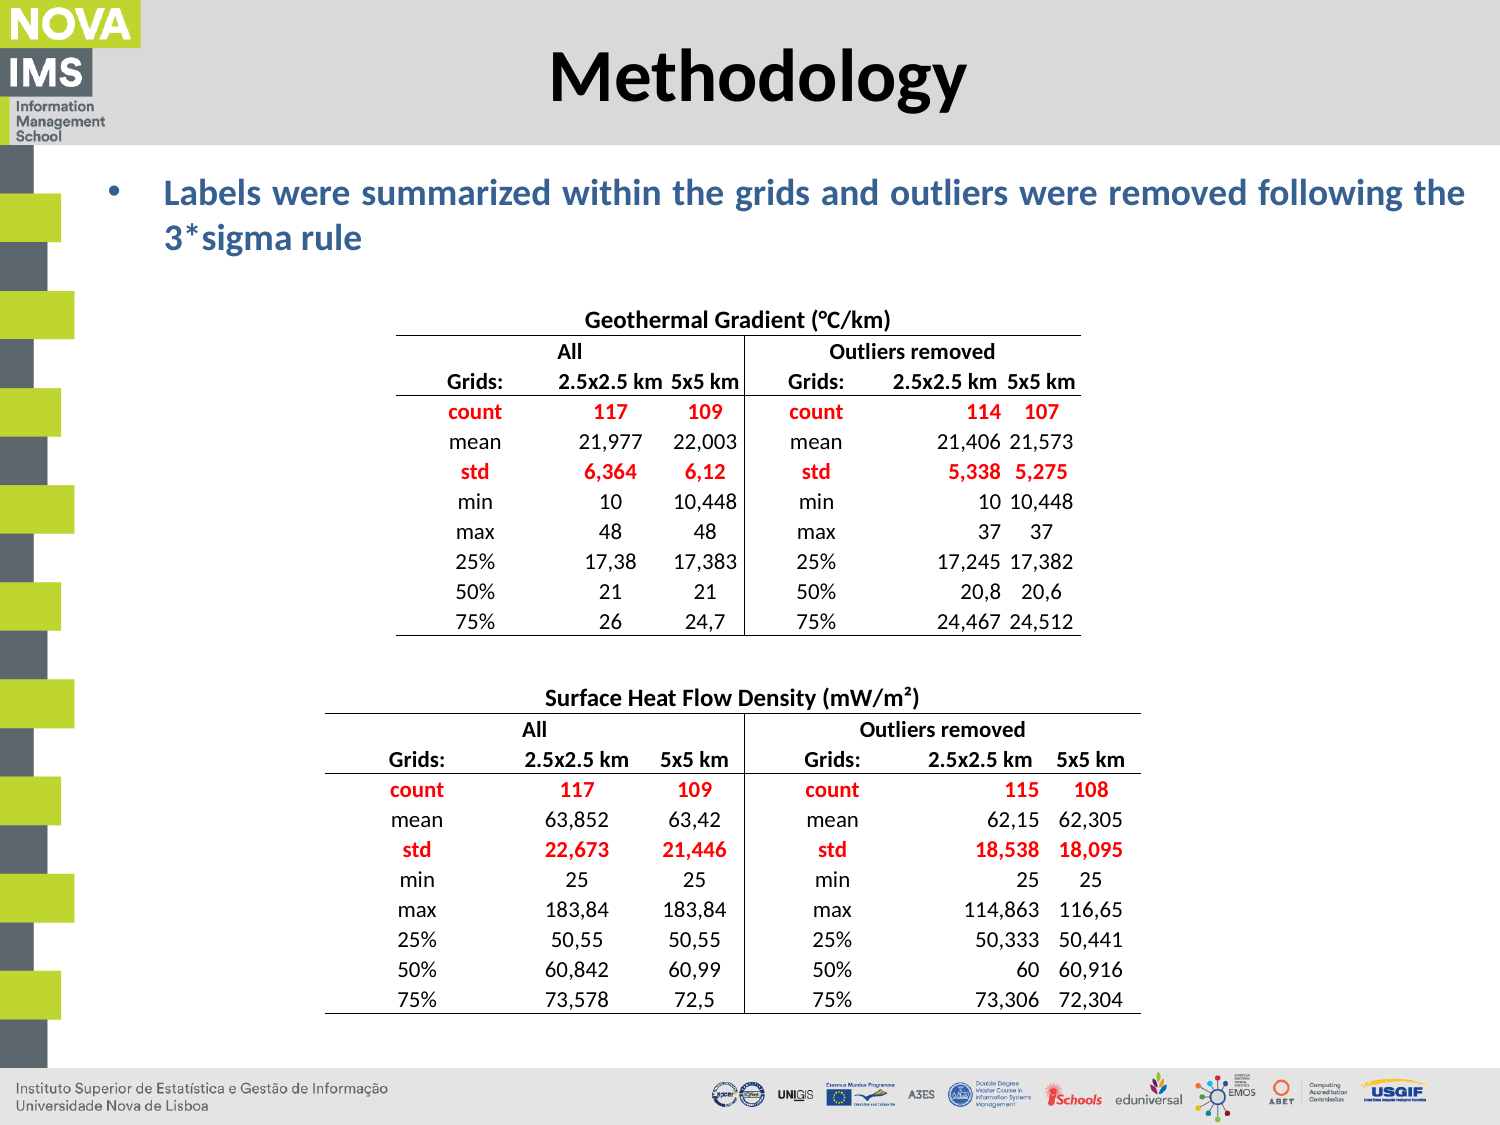

# Methodology
Labels were summarized within the grids and outliers were removed following the 3*sigma rule

| Geothermal Gradient (°C/km) |  |  |  |  |  |
| --- | --- | --- | --- | --- | --- |
| All |  |  | Outliers removed |  |  |
| Grids: | 2.5x2.5 km | 5x5 km | Grids: | 2.5x2.5 km | 5x5 km |
| count | 117 | 109 | count | 114 | 107 |
| mean | 21,977 | 22,003 | mean | 21,406 | 21,573 |
| std | 6,364 | 6,12 | std | 5,338 | 5,275 |
| min | 10 | 10,448 | min | 10 | 10,448 |
| max | 48 | 48 | max | 37 | 37 |
| 25% | 17,38 | 17,383 | 25% | 17,245 | 17,382 |
| 50% | 21 | 21 | 50% | 20,8 | 20,6 |
| 75% | 26 | 24,7 | 75% | 24,467 | 24,512 |
| Surface Heat Flow Density (mW/m²) |  |  |  |  |  |
| --- | --- | --- | --- | --- | --- |
| All |  |  | Outliers removed |  |  |
| Grids: | 2.5x2.5 km | 5x5 km | Grids: | 2.5x2.5 km | 5x5 km |
| count | 117 | 109 | count | 115 | 108 |
| mean | 63,852 | 63,42 | mean | 62,15 | 62,305 |
| std | 22,673 | 21,446 | std | 18,538 | 18,095 |
| min | 25 | 25 | min | 25 | 25 |
| max | 183,84 | 183,84 | max | 114,863 | 116,65 |
| 25% | 50,55 | 50,55 | 25% | 50,333 | 50,441 |
| 50% | 60,842 | 60,99 | 50% | 60 | 60,916 |
| 75% | 73,578 | 72,5 | 75% | 73,306 | 72,304 |